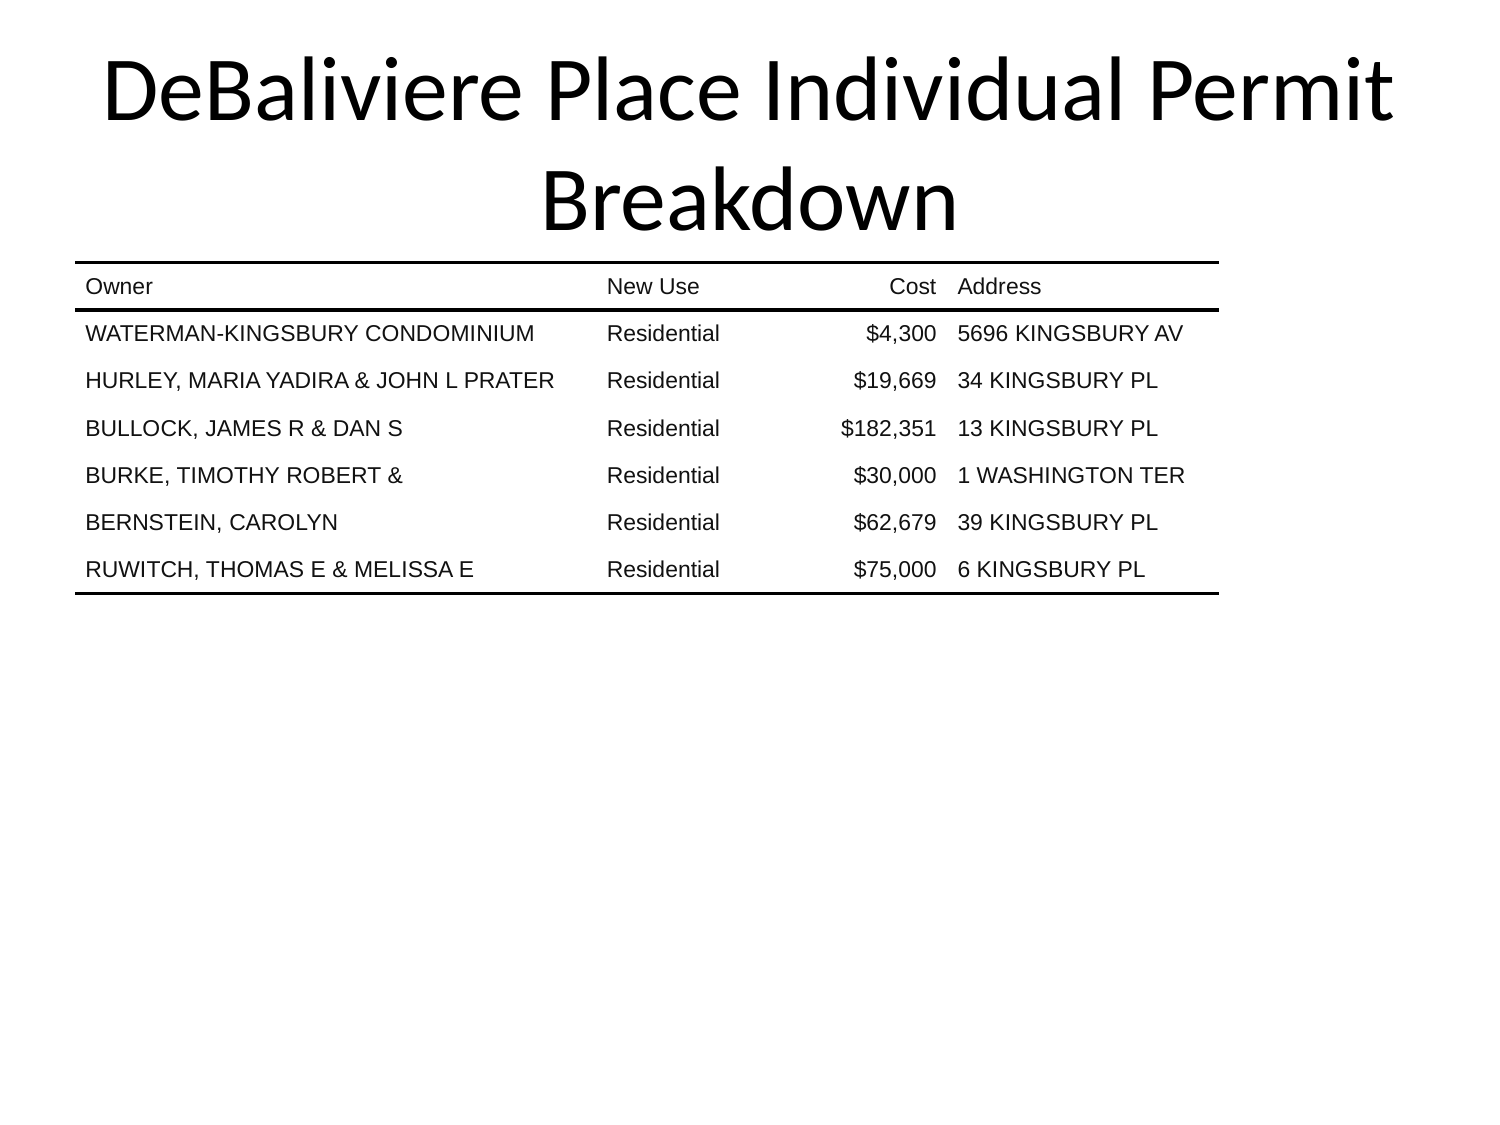

# DeBaliviere Place Individual Permit Breakdown
| Owner | New Use | Cost | Address |
| --- | --- | --- | --- |
| WATERMAN-KINGSBURY CONDOMINIUM | Residential | $4,300 | 5696 KINGSBURY AV |
| HURLEY, MARIA YADIRA & JOHN L PRATER | Residential | $19,669 | 34 KINGSBURY PL |
| BULLOCK, JAMES R & DAN S | Residential | $182,351 | 13 KINGSBURY PL |
| BURKE, TIMOTHY ROBERT & | Residential | $30,000 | 1 WASHINGTON TER |
| BERNSTEIN, CAROLYN | Residential | $62,679 | 39 KINGSBURY PL |
| RUWITCH, THOMAS E & MELISSA E | Residential | $75,000 | 6 KINGSBURY PL |